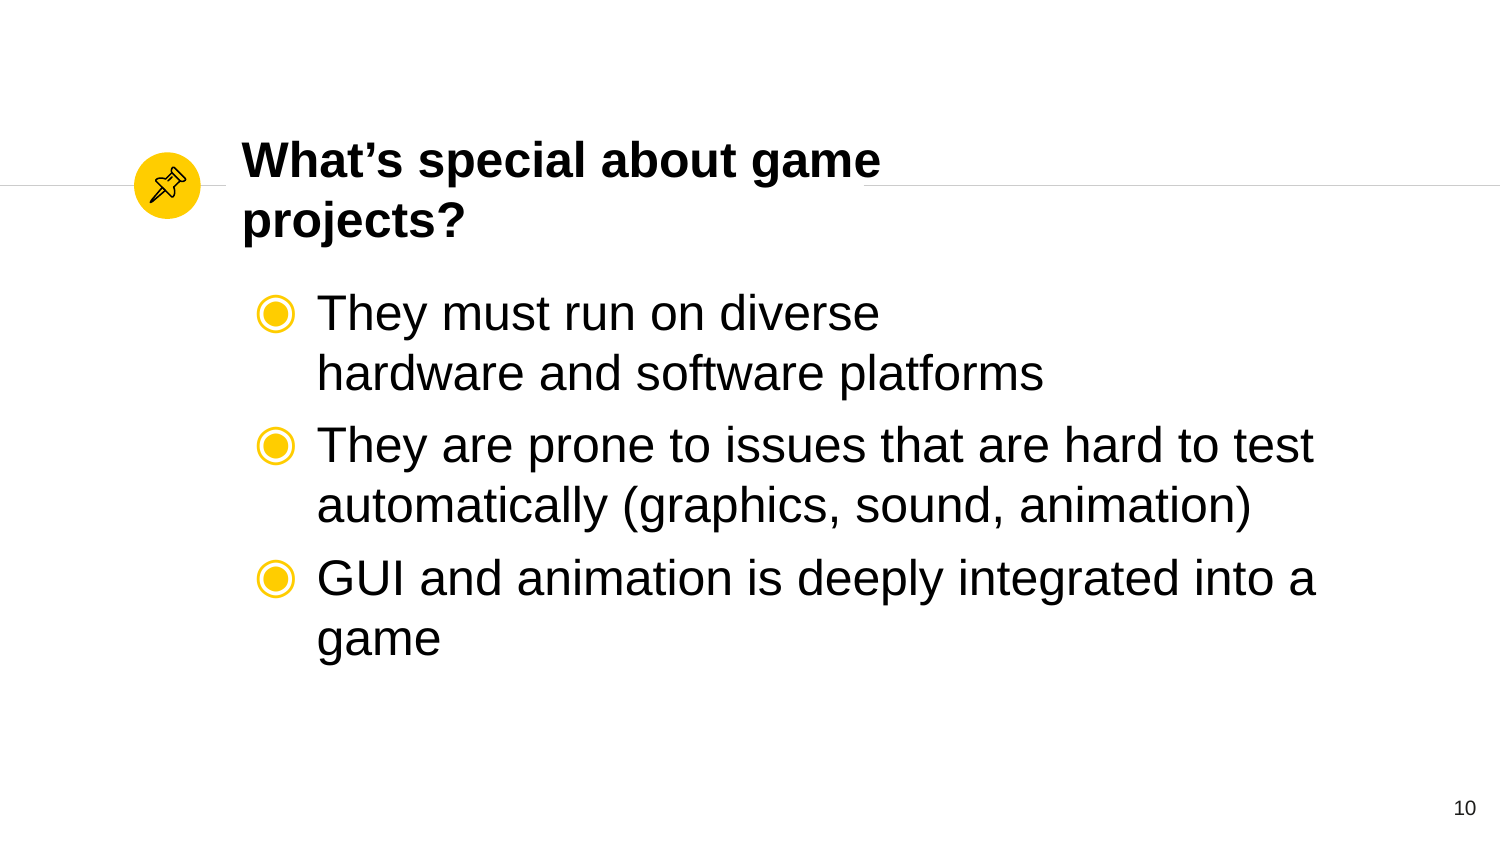

# What’s special about game projects?

They must run on diverse
hardware and software platforms
They are prone to issues that are hard to test automatically (graphics, sound, animation)
GUI and animation is deeply integrated into a game
10